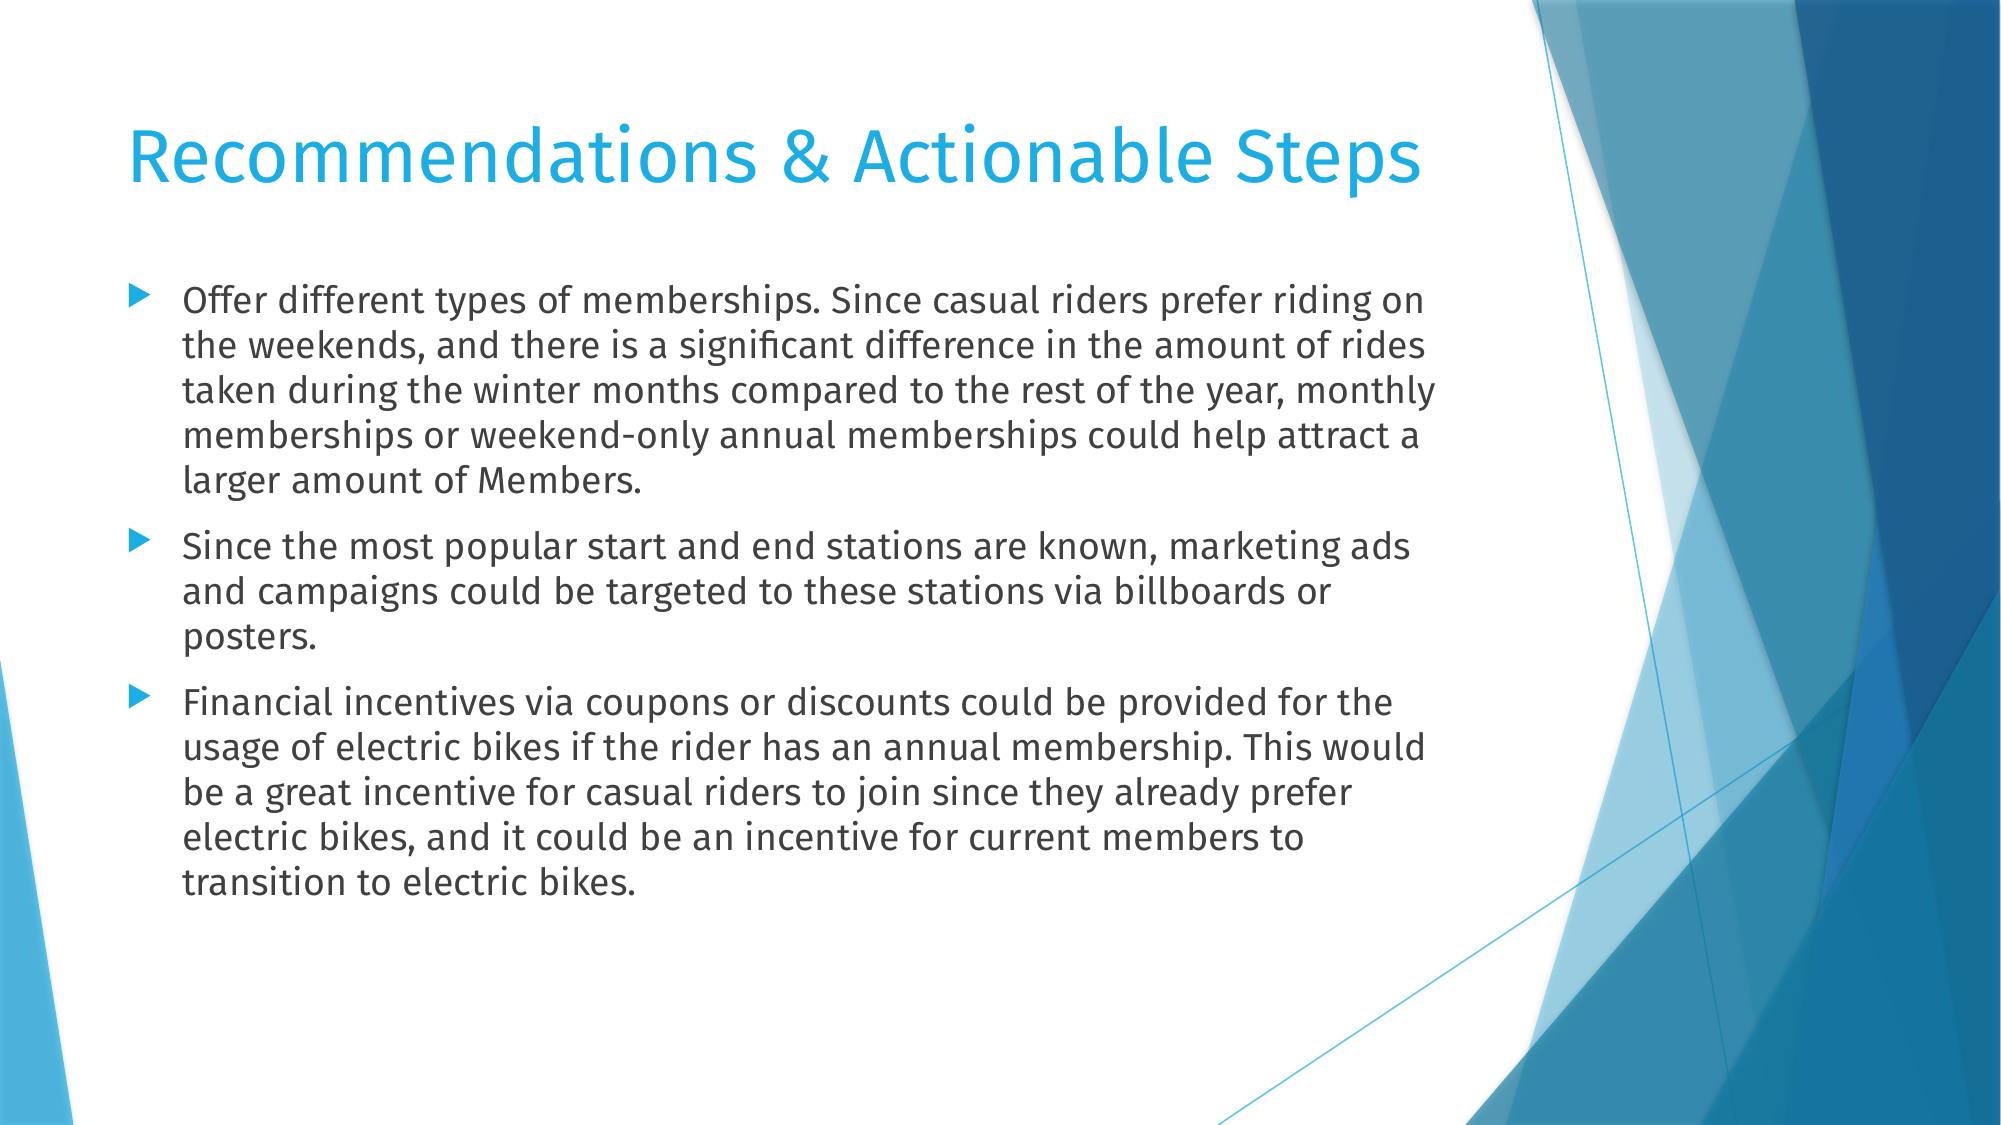

# Recommendations & Actionable Steps
Offer different types of memberships. Since casual riders prefer riding on the weekends, and there is a significant difference in the amount of rides taken during the winter months compared to the rest of the year, monthly memberships or weekend-only annual memberships could help attract a larger amount of Members.
Since the most popular start and end stations are known, marketing ads and campaigns could be targeted to these stations via billboards or posters.
Financial incentives via coupons or discounts could be provided for the usage of electric bikes if the rider has an annual membership. This would be a great incentive for casual riders to join since they already prefer electric bikes, and it could be an incentive for current members to transition to electric bikes.